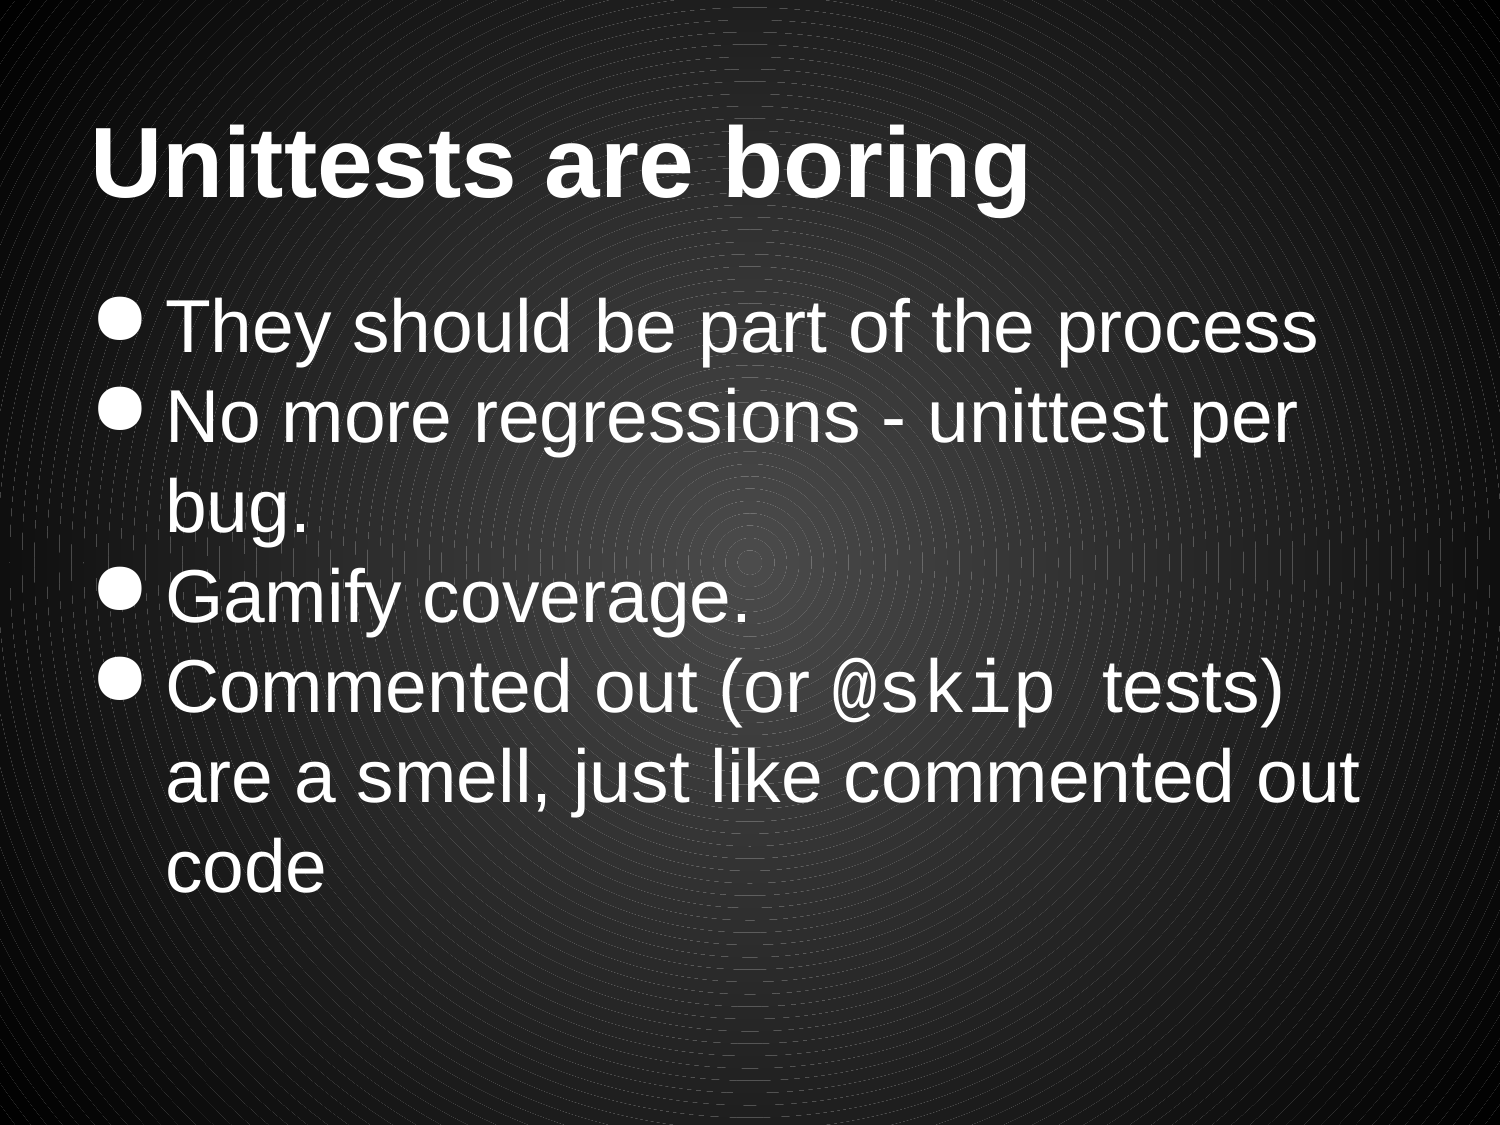

# Unittests are boring
They should be part of the process
No more regressions - unittest per bug.
Gamify coverage.
Commented out (or @skip tests) are a smell, just like commented out code